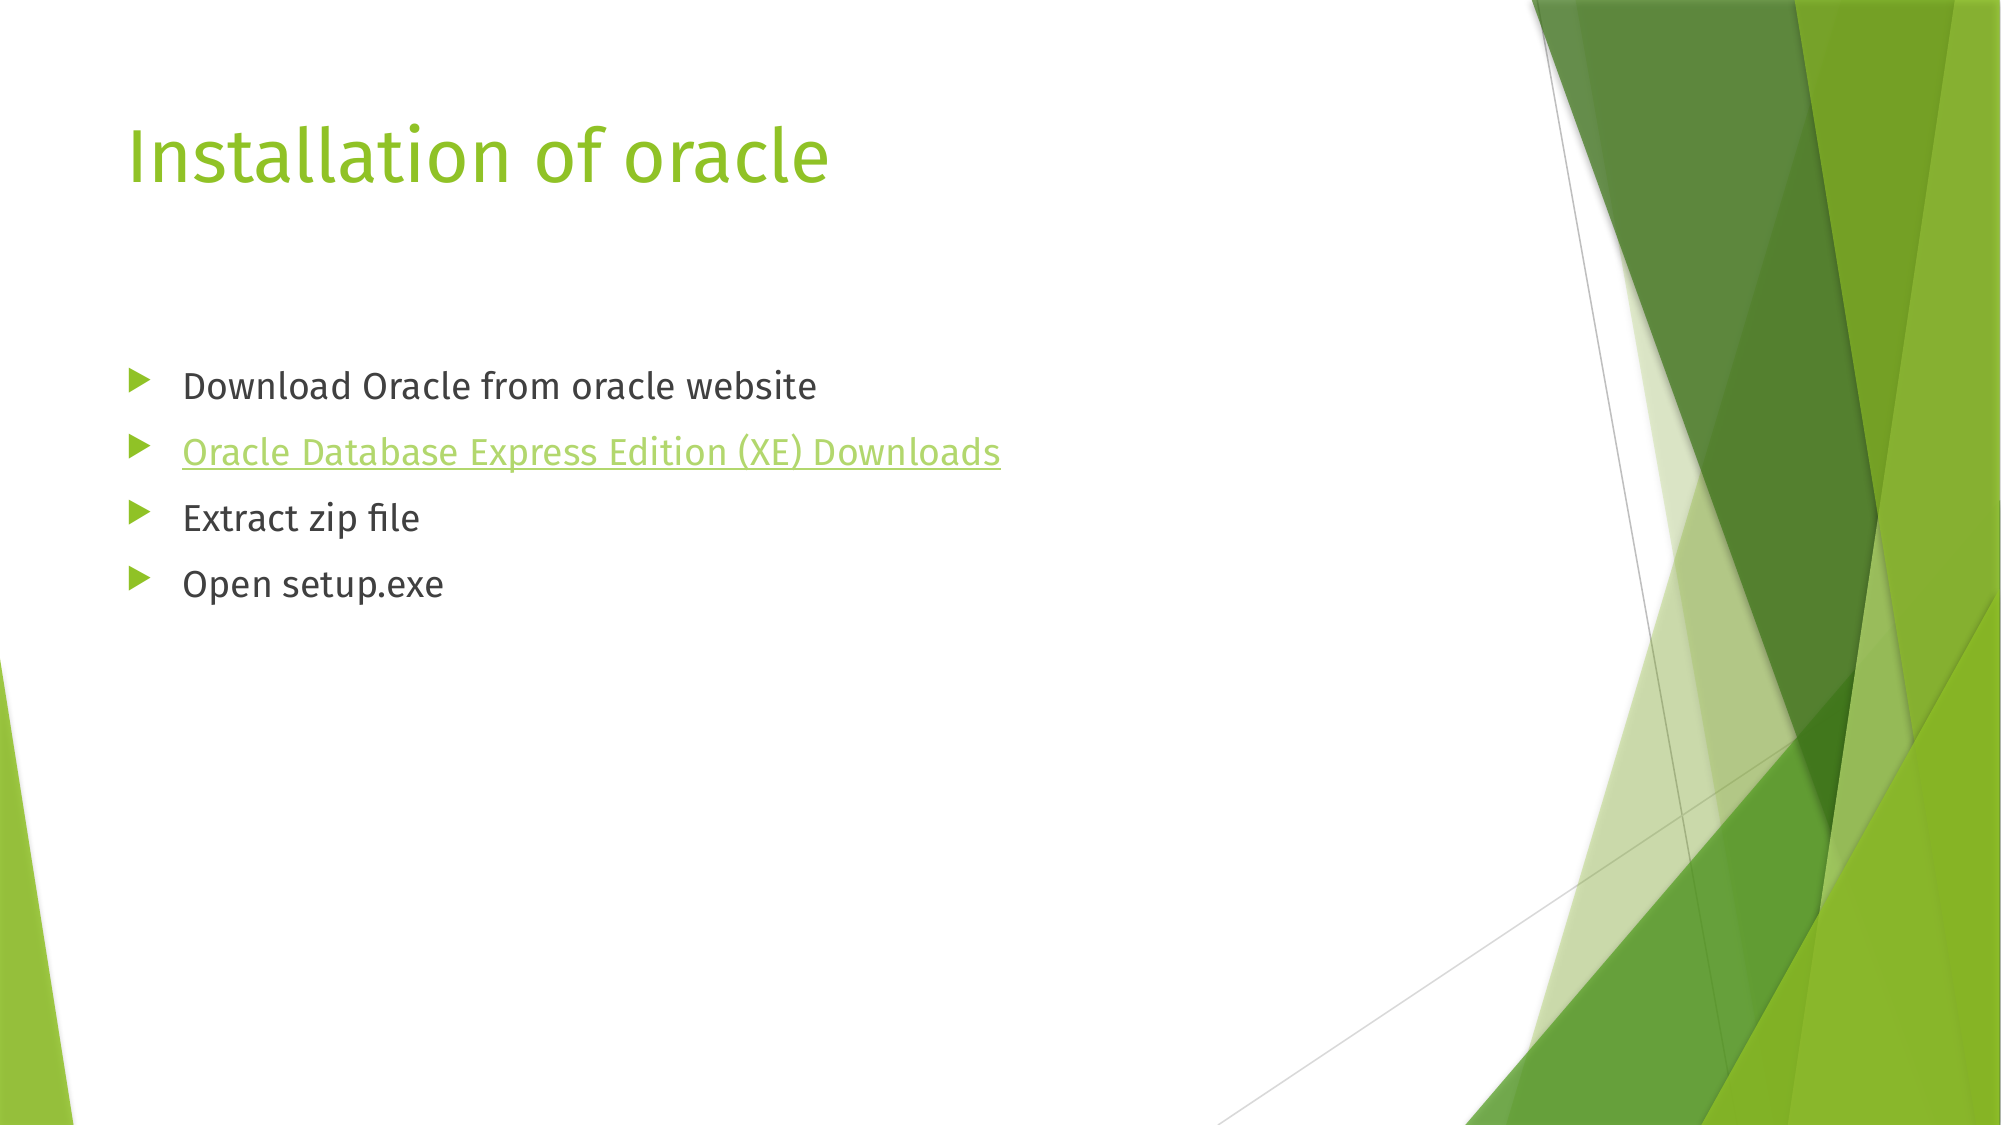

# Installation of oracle
Download Oracle from oracle website
Oracle Database Express Edition (XE) Downloads
Extract zip file
Open setup.exe